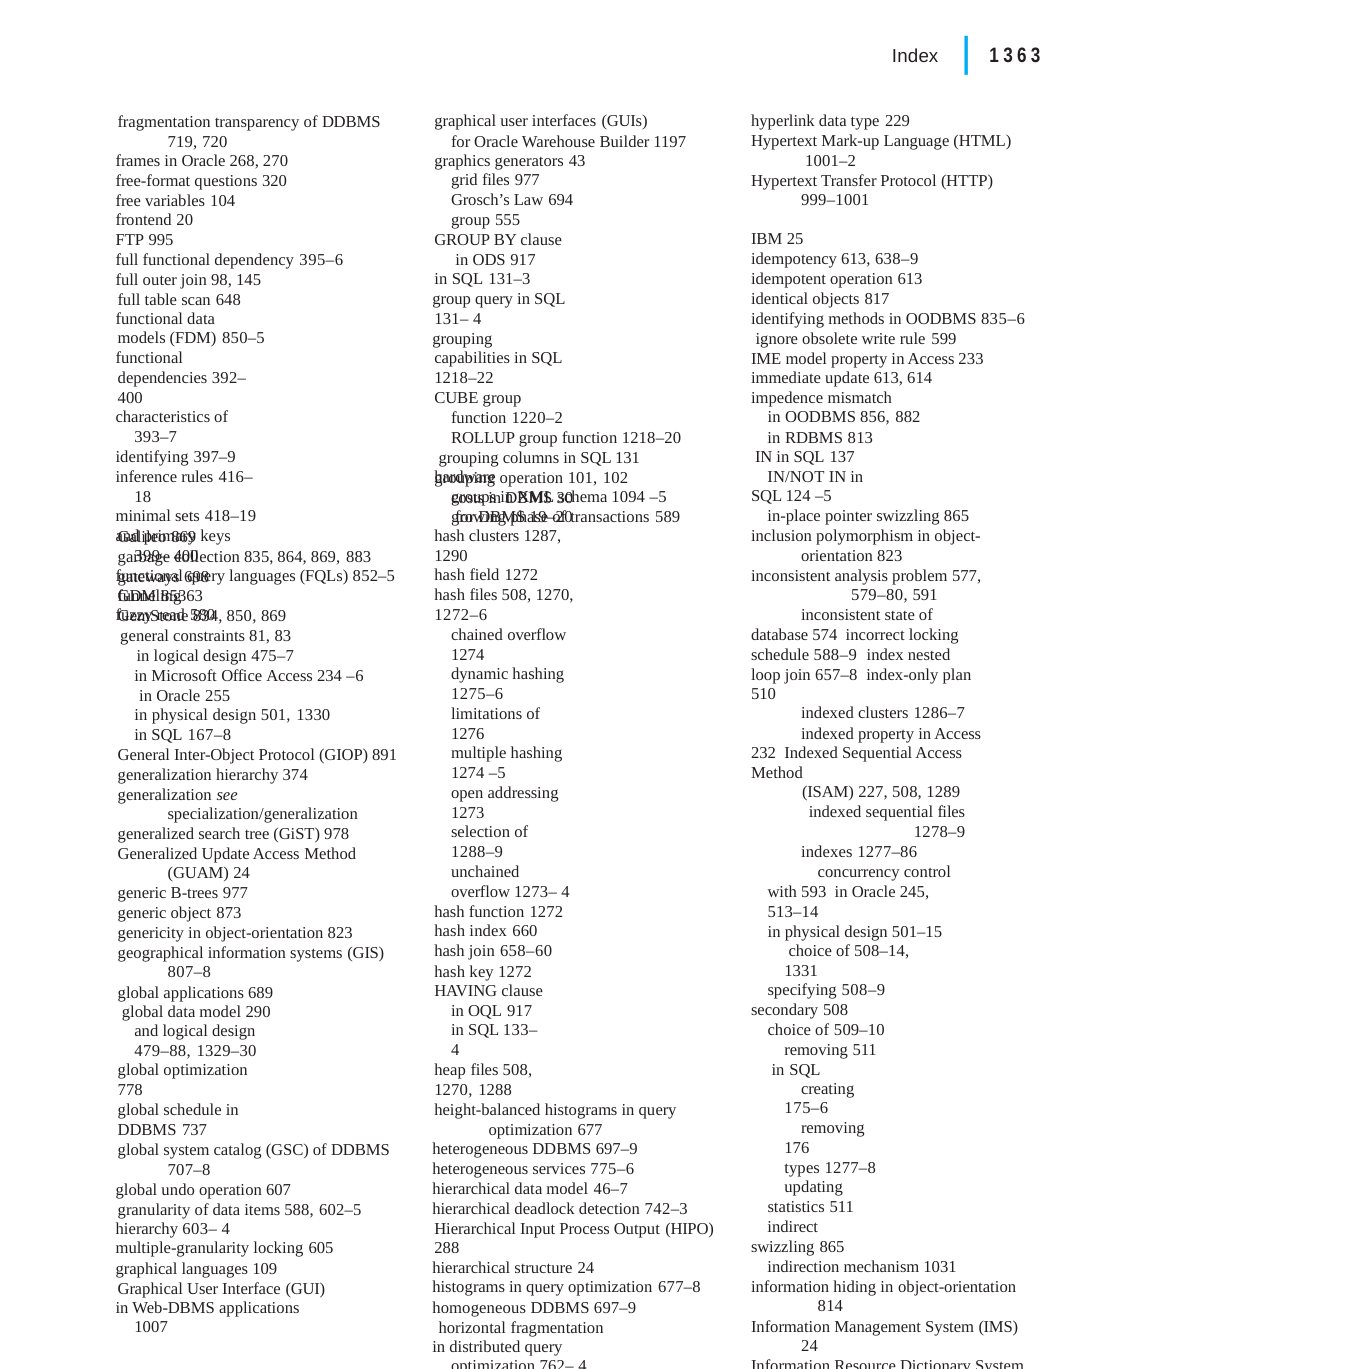

|
Index	1363
hyperlink data type 229
Hypertext Mark-up Language (HTML)  1001–2
Hypertext Transfer Protocol (HTTP)  999–1001
graphical user interfaces (GUIs)
for Oracle Warehouse Builder 1197  graphics generators 43
grid files 977
Grosch’s Law 694
group 555
GROUP BY clause  in ODS 917
in SQL 131–3
group query in SQL 131– 4
grouping capabilities in SQL 1218–22
CUBE group function 1220–2
ROLLUP group function 1218–20  grouping columns in SQL 131  grouping operation 101, 102
groups in XML schema 1094 –5
growing phase of transactions 589
fragmentation transparency of DDBMS  719, 720
frames in Oracle 268, 270
free-format questions 320
free variables 104
frontend 20
FTP 995
full functional dependency 395–6
full outer join 98, 145  full table scan 648
functional data models (FDM) 850–5
functional dependencies 392– 400
characteristics of 393–7
identifying 397–9
inference rules 416–18
minimal sets 418–19
and primary keys 399– 400
functional query languages (FQLs) 852–5  funneling 63
fuzzy read 580
IBM 25
idempotency 613, 638–9
idempotent operation 613
identical objects 817
identifying methods in OODBMS 835–6  ignore obsolete write rule 599
IME model property in Access 233  immediate update 613, 614  impedence mismatch
in OODBMS 856, 882
in RDBMS 813  IN in SQL 137
IN/NOT IN in SQL 124 –5
in-place pointer swizzling 865  inclusion polymorphism in object-
orientation 823  inconsistent analysis problem 577,
579–80, 591
inconsistent state of database 574  incorrect locking schedule 588–9  index nested loop join 657–8  index-only plan 510
indexed clusters 1286–7
indexed property in Access 232  Indexed Sequential Access Method
(ISAM) 227, 508, 1289
indexed sequential files 1278–9
indexes 1277–86
concurrency control with 593  in Oracle 245, 513–14
in physical design 501–15  choice of 508–14, 1331
specifying 508–9
secondary 508
choice of 509–10
removing 511  in SQL
creating 175–6
removing 176
types 1277–8
updating statistics 511
indirect swizzling 865
indirection mechanism 1031  information hiding in object-orientation
814
Information Management System (IMS)  24
Information Resource Dictionary System  (IRDS) 49
information system, defined 282  information systems lifecycle 282–3  Informix 25
hardware
costs in DBMS 30  for DBMS 19–20
hash clusters 1287, 1290
hash field 1272
hash files 508, 1270, 1272–6
chained overflow 1274
dynamic hashing 1275–6
limitations of 1276
multiple hashing 1274 –5
open addressing 1273
selection of 1288–9
unchained overflow 1273– 4
hash function 1272
hash index 660
hash join 658–60
hash key 1272  HAVING clause
in OQL 917
in SQL 133– 4
heap files 508, 1270, 1288
height-balanced histograms in query  optimization 677
heterogeneous DDBMS 697–9
heterogeneous services 775–6
hierarchical data model 46–7
hierarchical deadlock detection 742–3  Hierarchical Input Process Output (HIPO)
288
hierarchical structure 24
histograms in query optimization 677–8
homogeneous DDBMS 697–9  horizontal fragmentation
in distributed query optimization 762– 4
of DDBMS 708, 711–13
horizontal partitioning 529
host language 40
host language variables 1303– 4  hybrid fragmentation of DDBMS 715  Hybrid OLAP (HOLAP) 1215–16
Galileo 869
garbage collection 835, 864, 869, 883
gateways 698
GDM 853
GemStone 834, 850, 869
general constraints 81, 83
in logical design 475–7
in Microsoft Office Access 234 –6  in Oracle 255
in physical design 501, 1330
in SQL 167–8
General Inter-Object Protocol (GIOP) 891  generalization hierarchy 374  generalization see
specialization/generalization
generalized search tree (GiST) 978  Generalized Update Access Method
(GUAM) 24
generic B-trees 977
generic object 873
genericity in object-orientation 823  geographical information systems (GIS)
807–8
global applications 689  global data model 290
and logical design 479–88, 1329–30
global optimization 778
global schedule in DDBMS 737
global system catalog (GSC) of DDBMS  707–8
global undo operation 607  granularity of data items 588, 602–5
hierarchy 603– 4
multiple-granularity locking 605
graphical languages 109  Graphical User Interface (GUI)
in Web-DBMS applications 1007